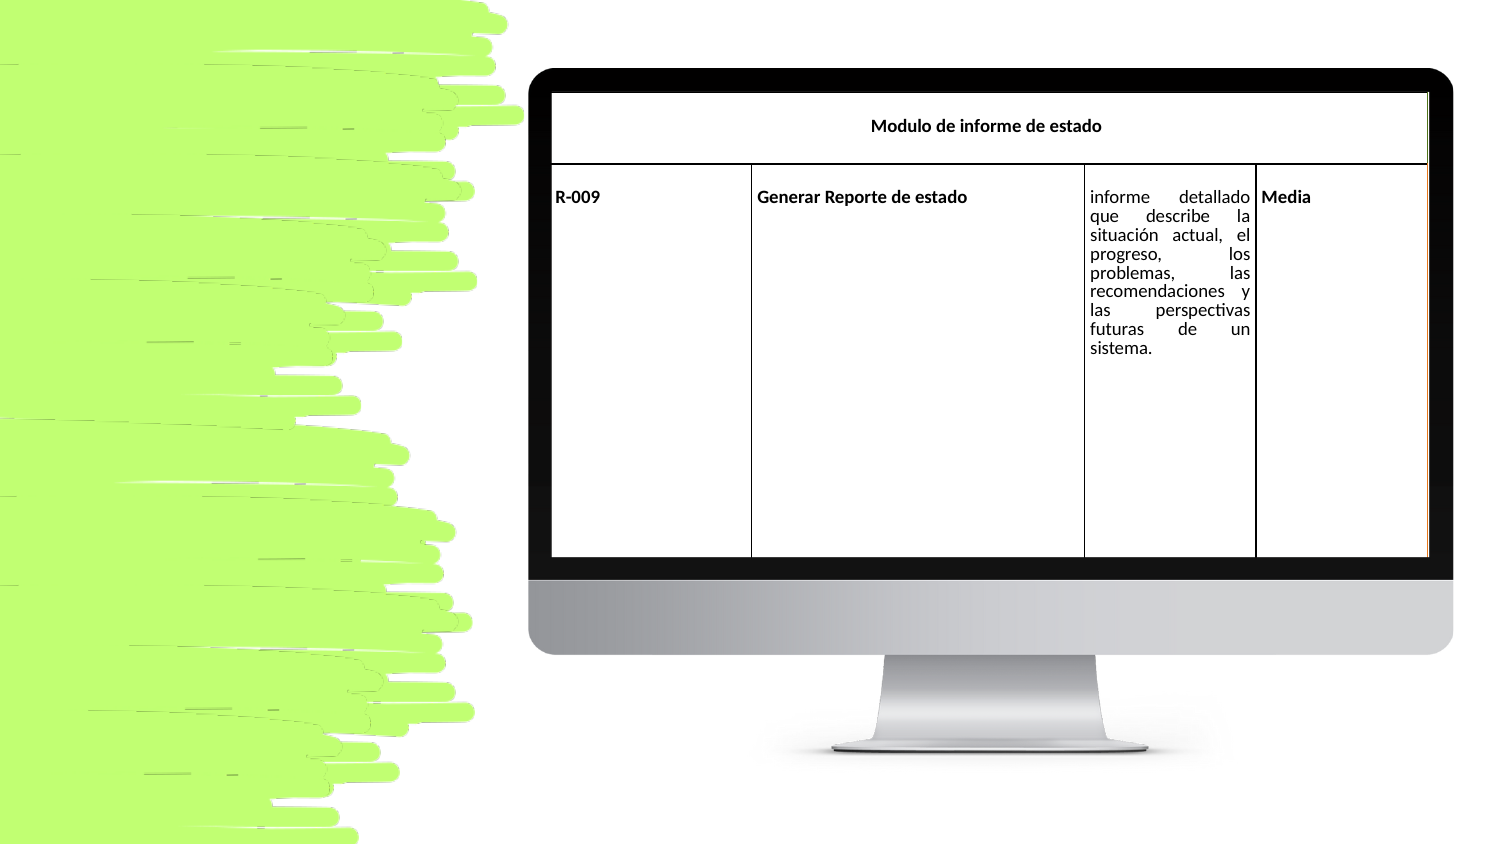

| Modulo de informe de estado |  |  |  |
| --- | --- | --- | --- |
| R-009 | Generar Reporte de estado | informe detallado que describe la situación actual, el progreso, los problemas, las recomendaciones y las perspectivas futuras de un sistema. | Media |